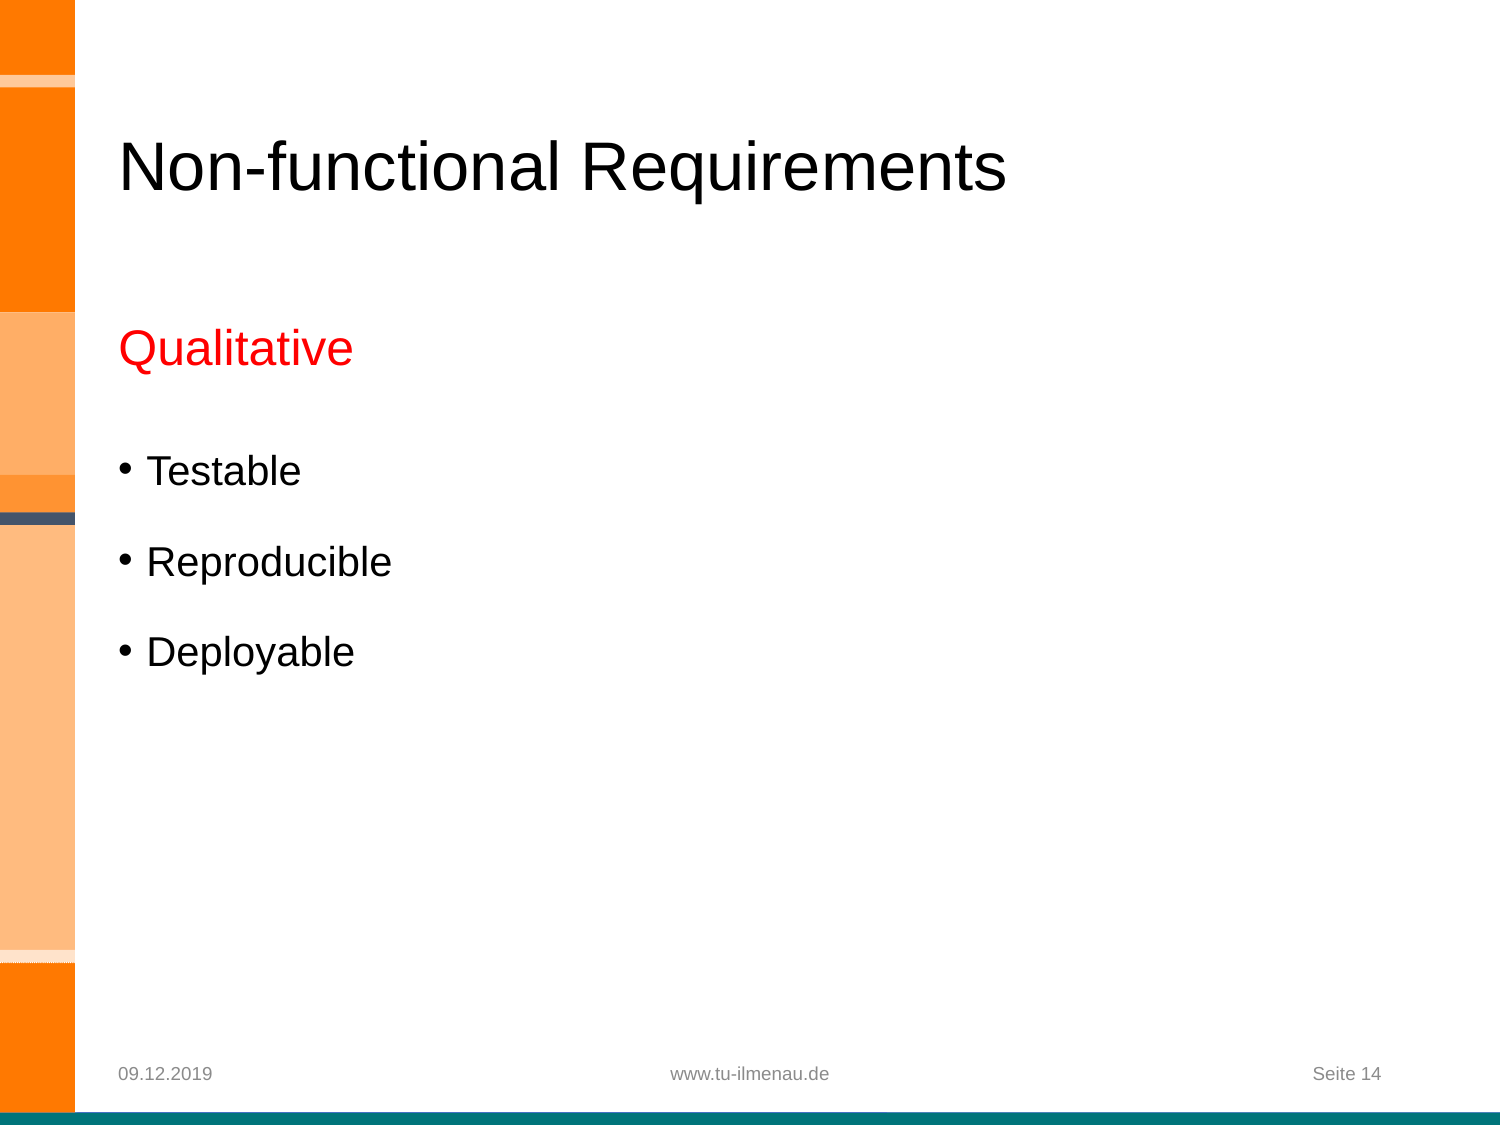

# Non-functional Requirements
Qualitative
Testable
Reproducible
Deployable
09.12.2019
www.tu-ilmenau.de
Seite 14